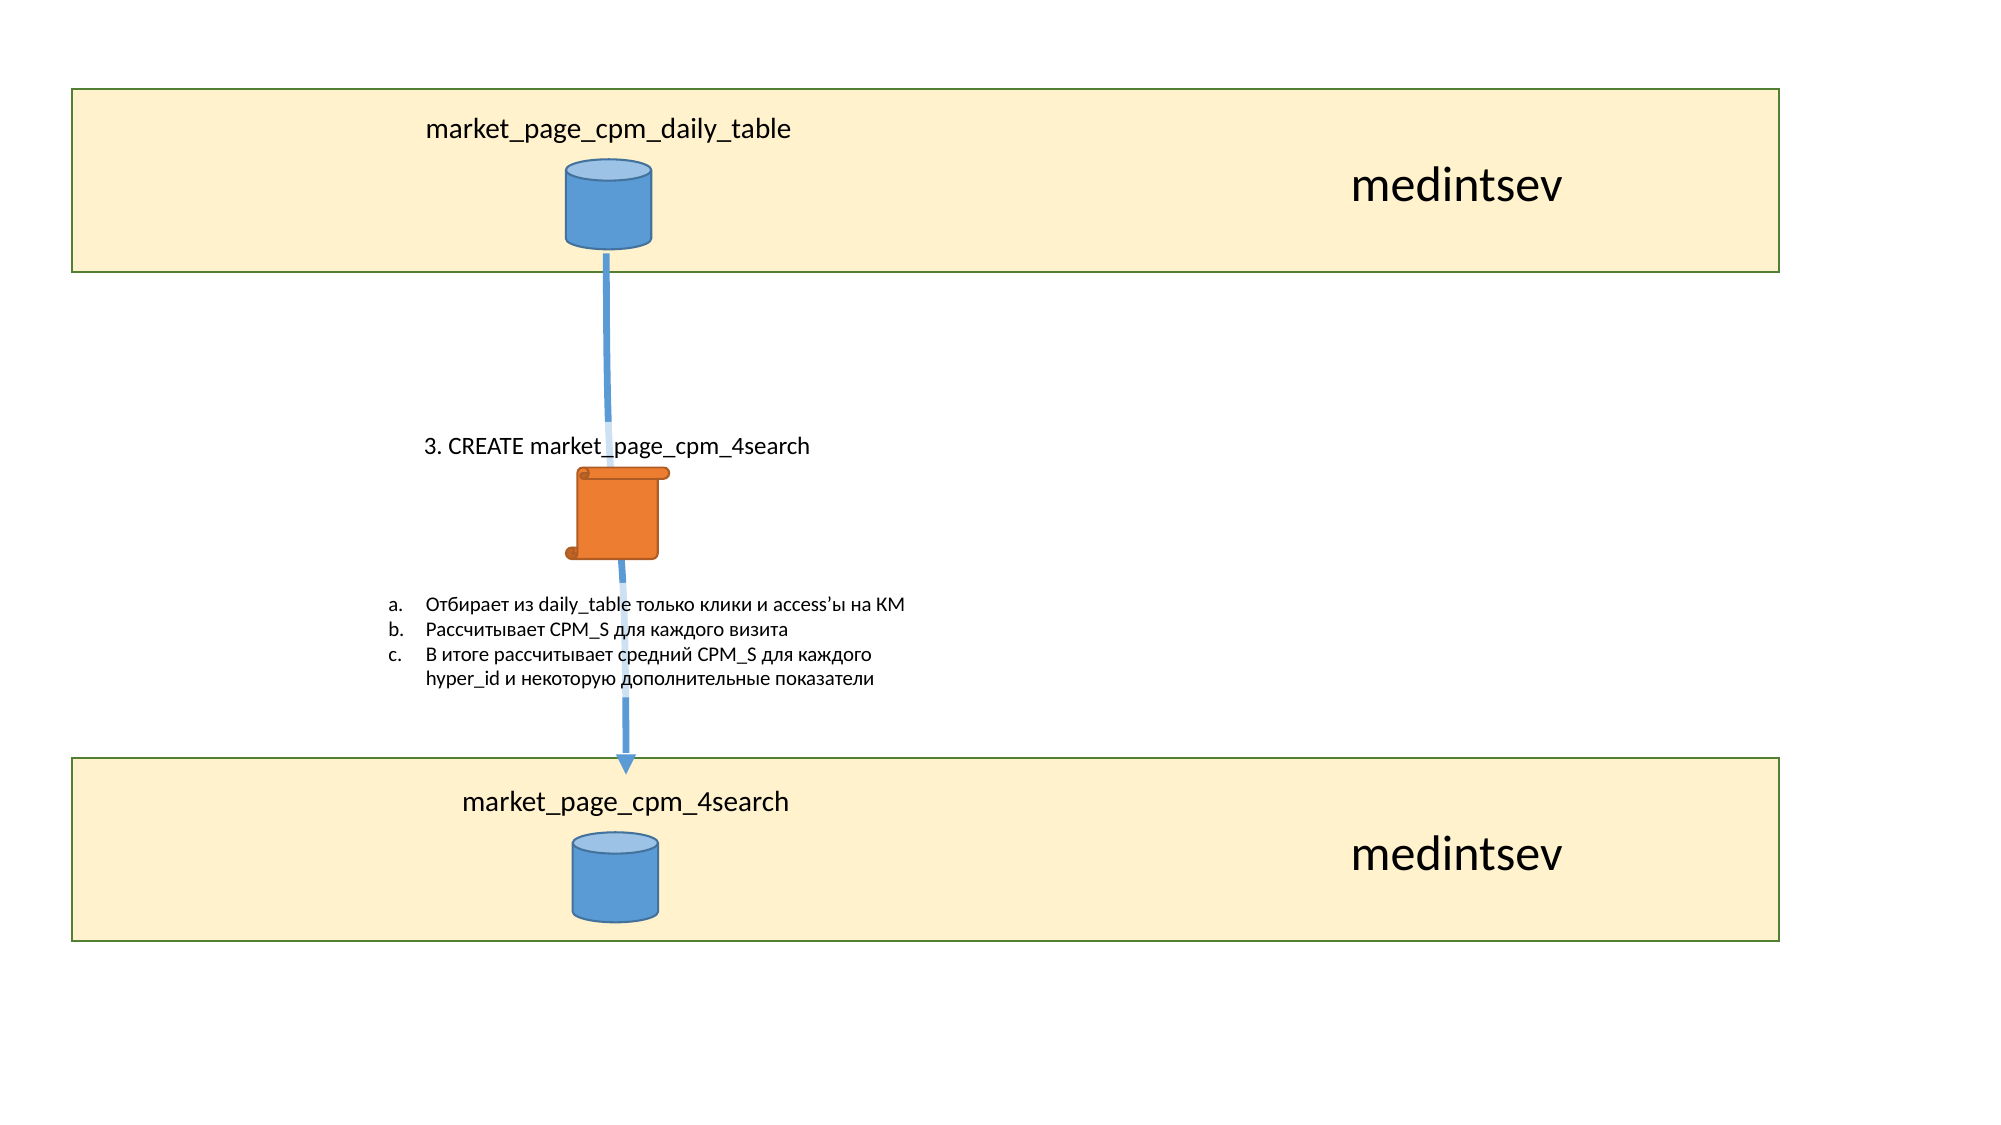

market_page_cpm_daily_table
medintsev

3. CREATE market_page_cpm_4search

Отбирает из daily_table только клики и access’ы на КМ
Рассчитывает CPM_S для каждого визита
В итоге рассчитывает средний CPM_S для каждого hyper_id и некоторую дополнительные показатели

market_page_cpm_4search
medintsev